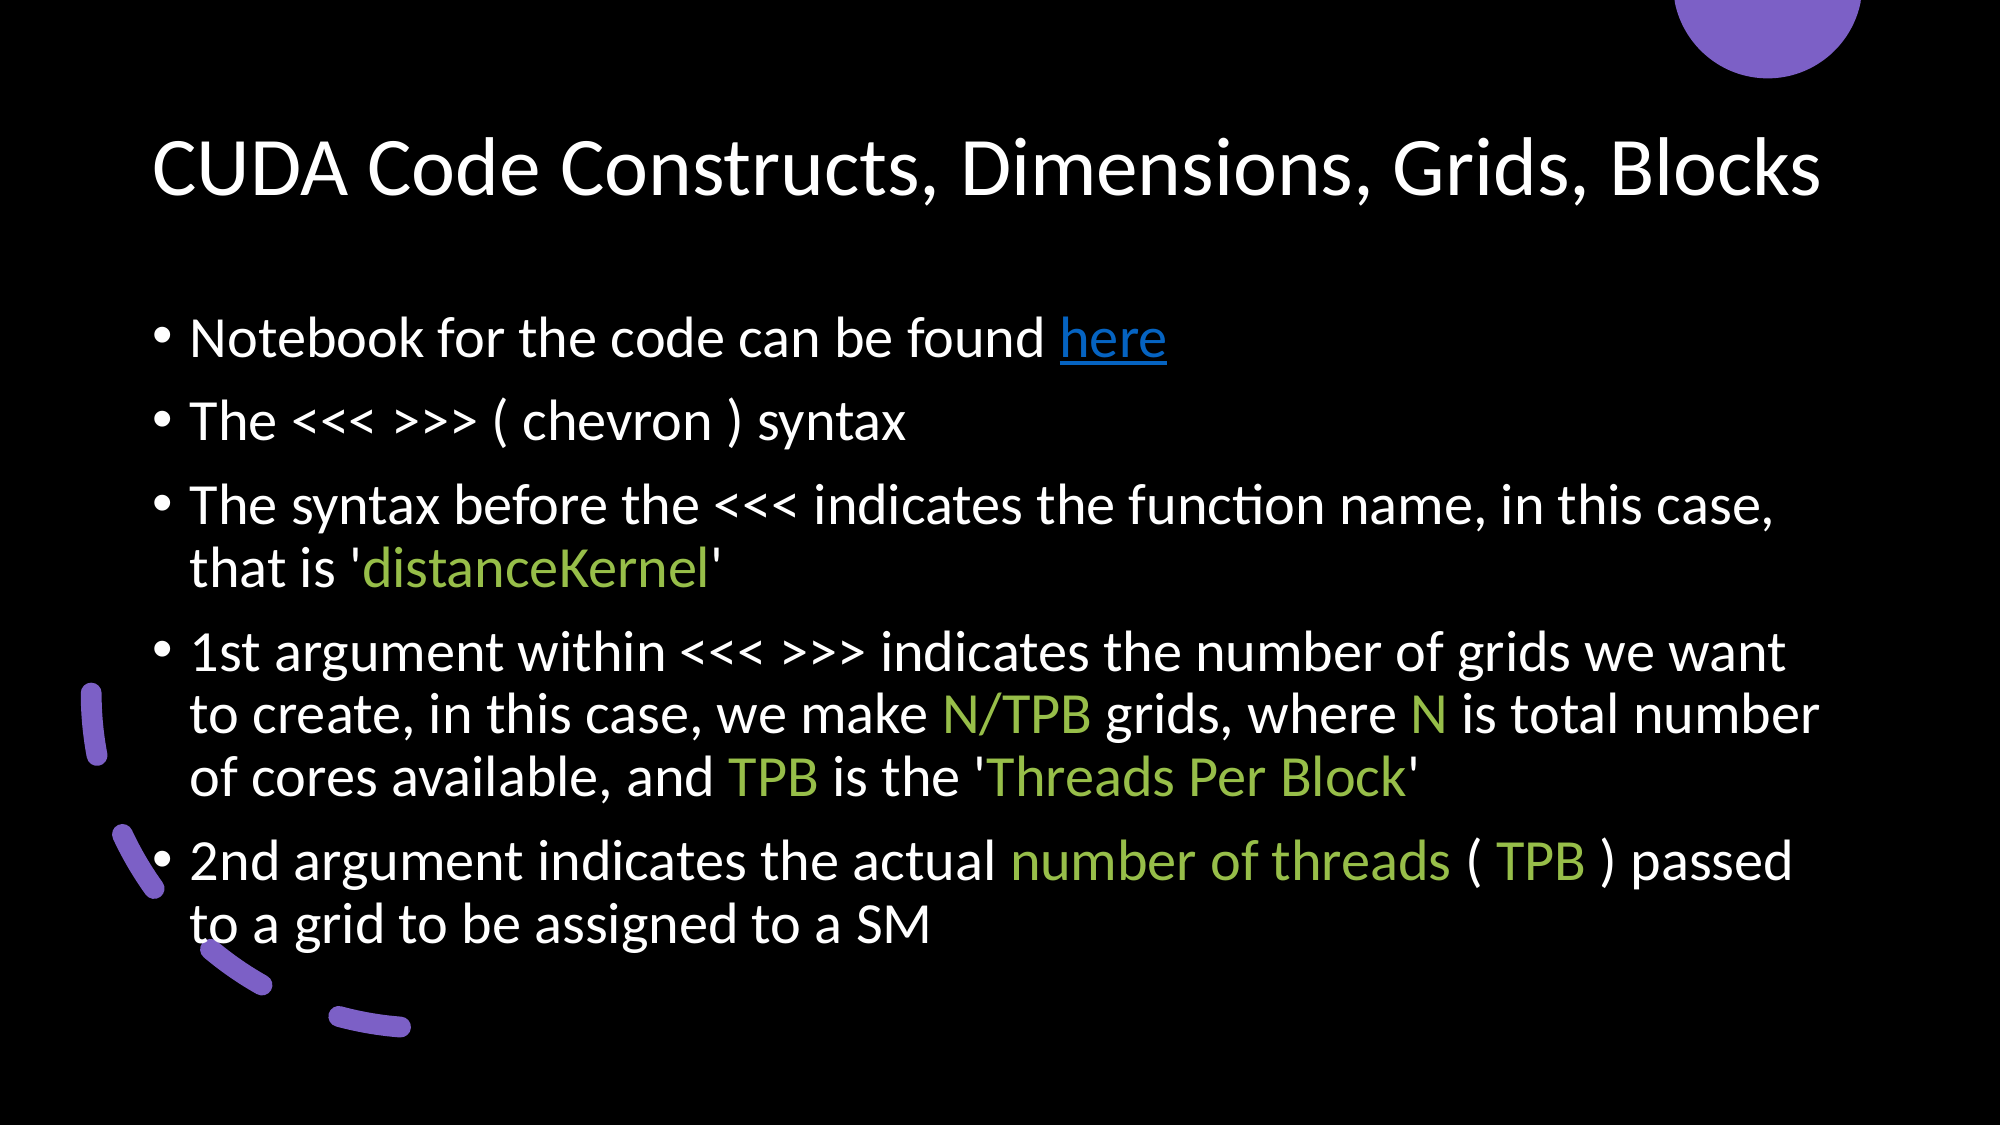

# CUDA Code Constructs, Dimensions, Grids, Blocks
Notebook for the code can be found here
The <<< >>> ( chevron ) syntax
The syntax before the <<< indicates the function name, in this case, that is 'distanceKernel'
1st argument within <<< >>> indicates the number of grids we want to create, in this case, we make N/TPB grids, where N is total number of cores available, and TPB is the 'Threads Per Block'
2nd argument indicates the actual number of threads ( TPB ) passed to a grid to be assigned to a SM